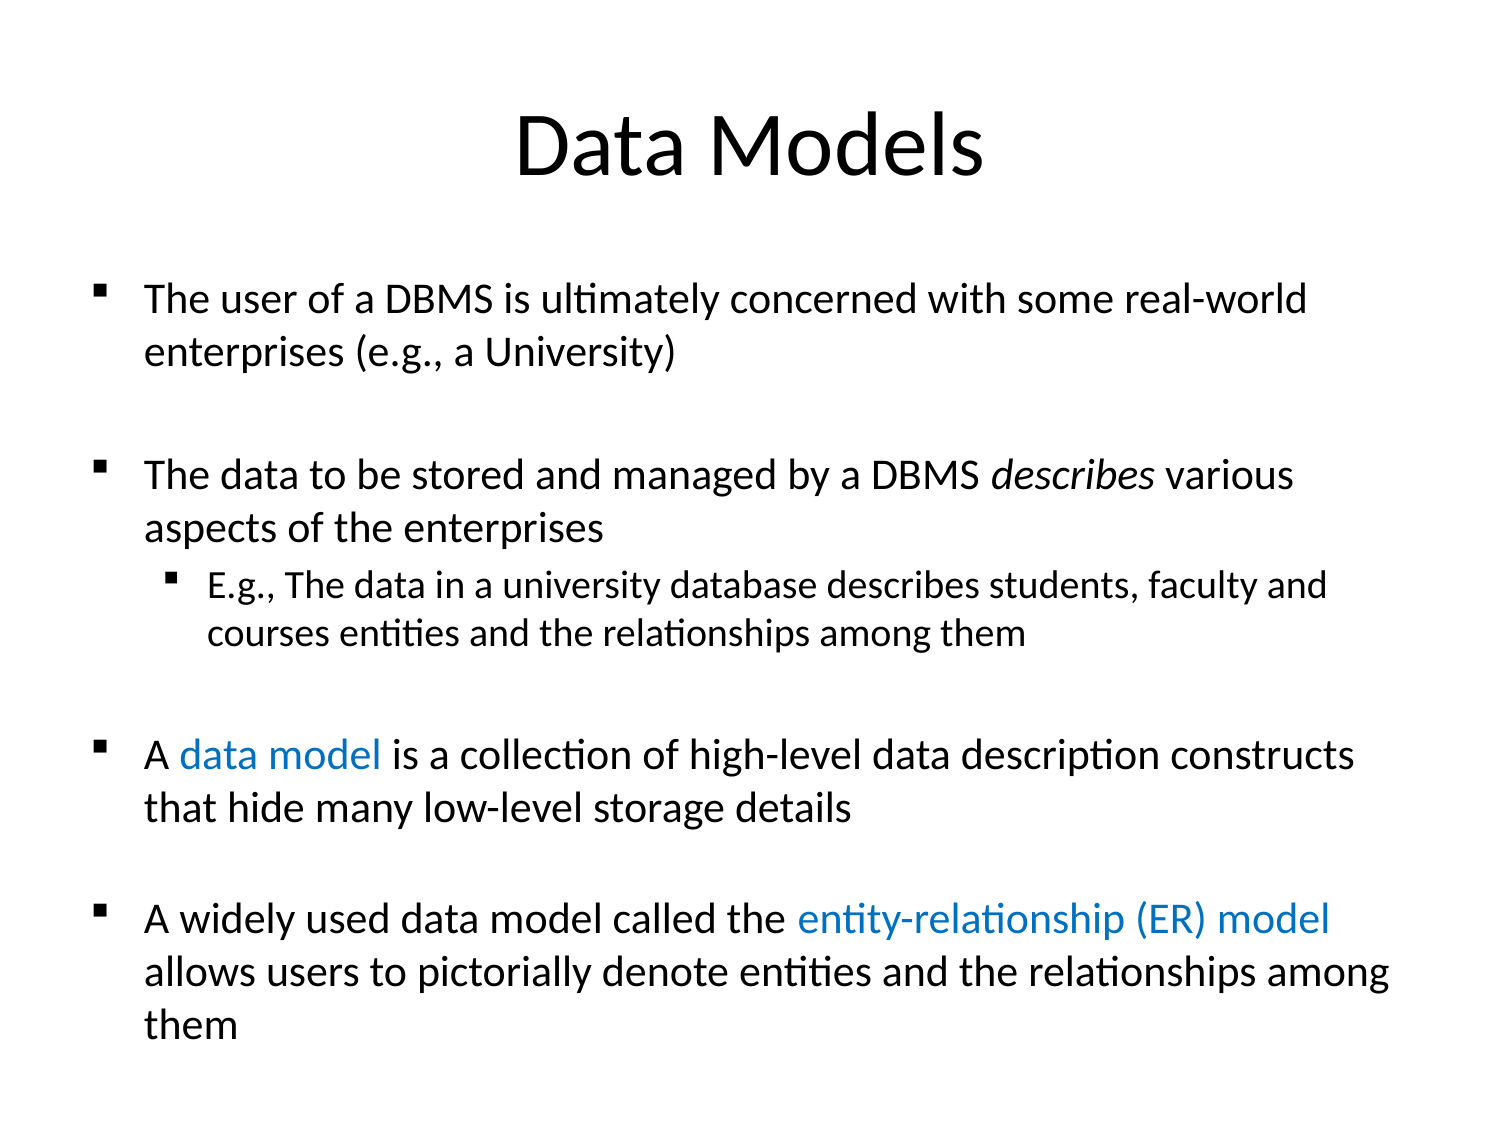

# Data Models
The user of a DBMS is ultimately concerned with some real-world enterprises (e.g., a University)

The data to be stored and managed by a DBMS describes various aspects of the enterprises
E.g., The data in a university database describes students, faculty and courses entities and the relationships among them

A data model is a collection of high-level data description constructs that hide many low-level storage details

A widely used data model called the entity-relationship (ER) model allows users to pictorially denote entities and the relationships among them